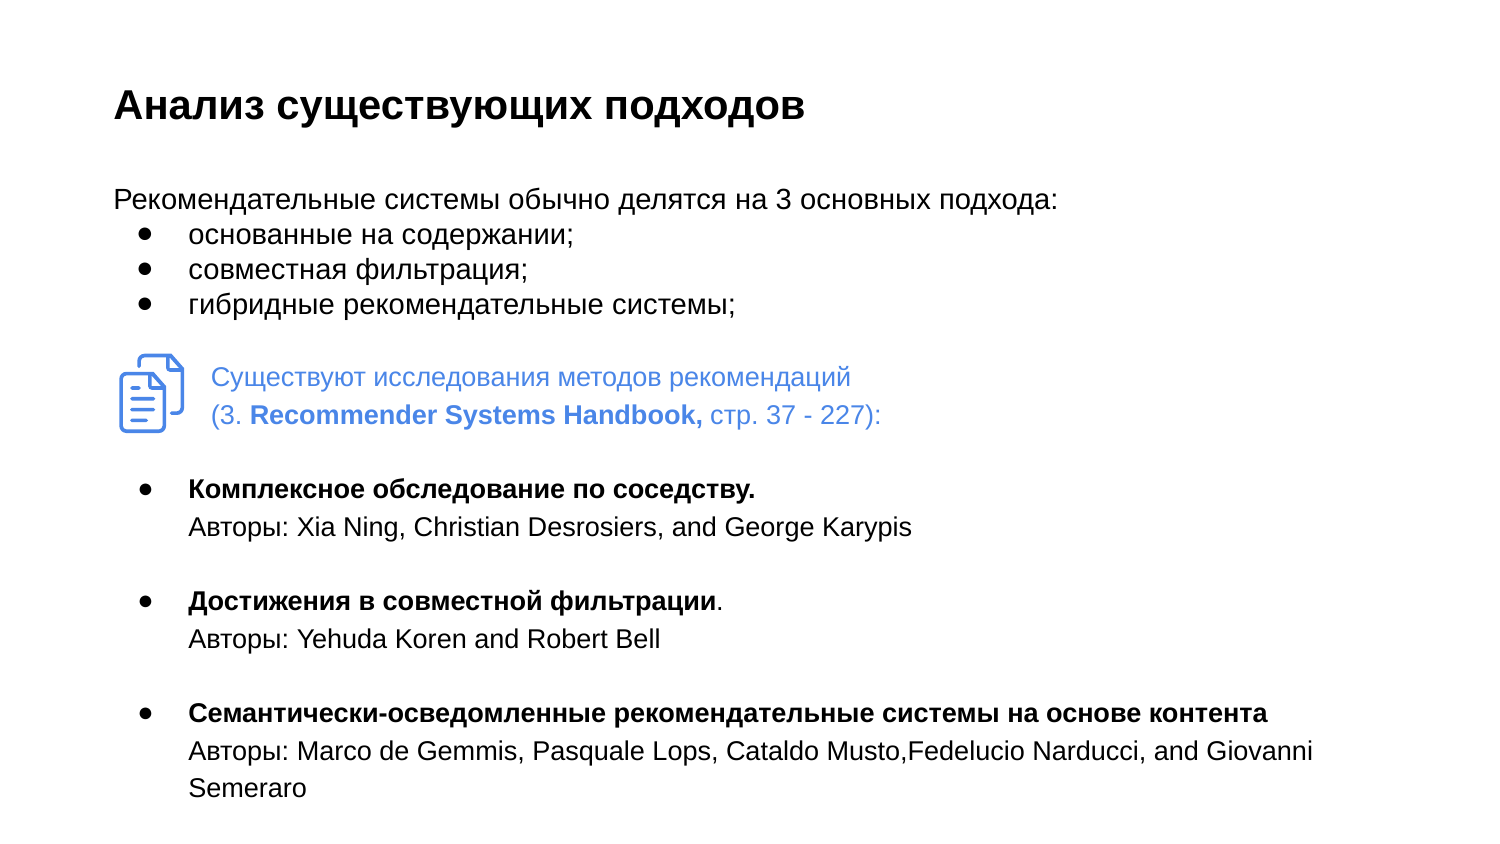

# Анализ существующих подходов
Рекомендательные системы обычно делятся на 3 основных подхода:
основанные на содержании;
совместная фильтрация;
гибридные рекомендательные системы;

   Существуют исследования методов рекомендаций
   (3. Recommender Systems Handbook, стр. 37 - 227):

Комплексное обследование по соседству.
Авторы: Xia Ning, Christian Desrosiers, and George Karypis

Достижения в совместной фильтрации.
Авторы: Yehuda Koren and Robert Bell

Семантически-осведомленные рекомендательные системы на основе контента
Авторы: Marco de Gemmis, Pasquale Lops, Cataldo Musto,Fedelucio Narducci, and Giovanni Semeraro